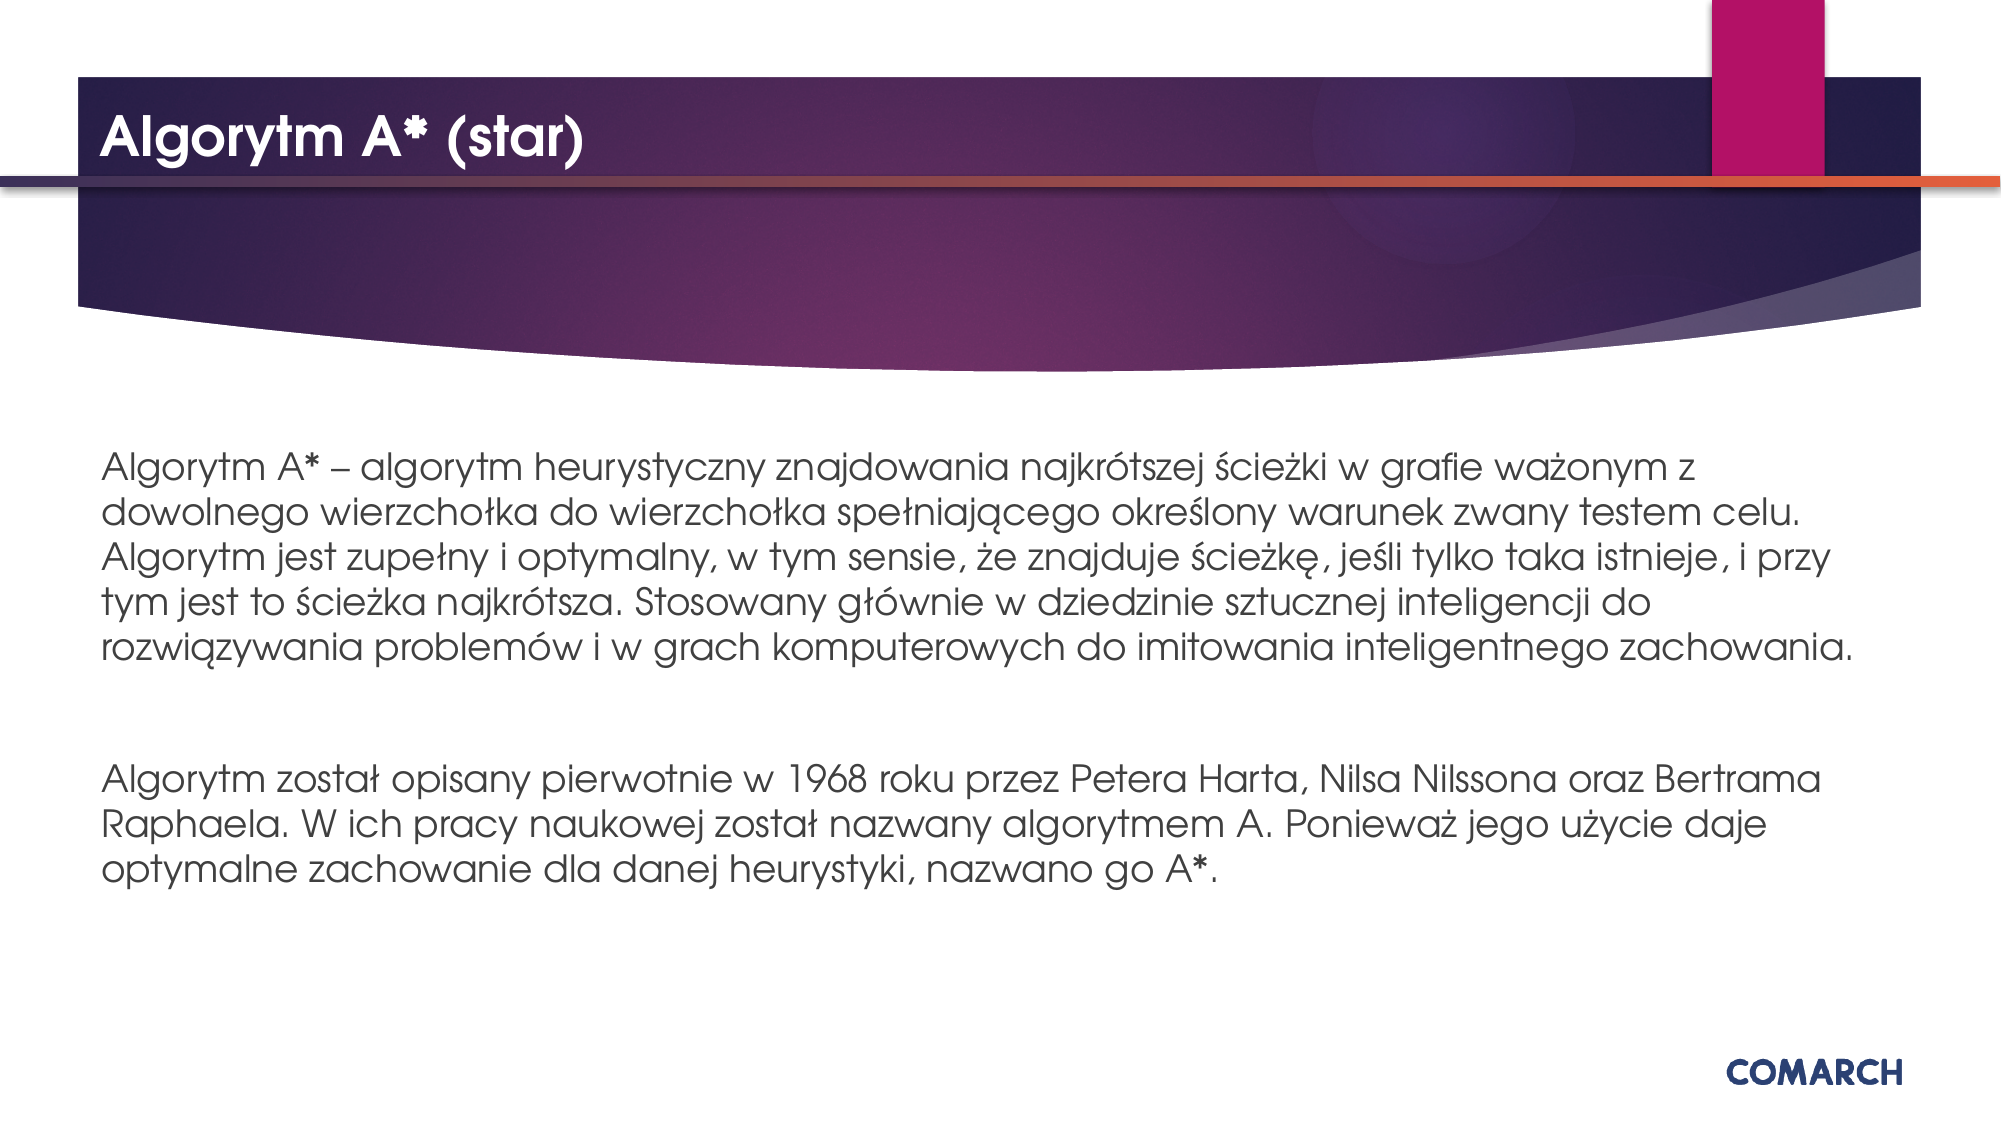

Algorytm A* (star)
Algorytm A* – algorytm heurystyczny znajdowania najkrótszej ścieżki w grafie ważonym z dowolnego wierzchołka do wierzchołka spełniającego określony warunek zwany testem celu. Algorytm jest zupełny i optymalny, w tym sensie, że znajduje ścieżkę, jeśli tylko taka istnieje, i przy tym jest to ścieżka najkrótsza. Stosowany głównie w dziedzinie sztucznej inteligencji do rozwiązywania problemów i w grach komputerowych do imitowania inteligentnego zachowania.

Algorytm został opisany pierwotnie w 1968 roku przez Petera Harta, Nilsa Nilssona oraz Bertrama Raphaela. W ich pracy naukowej został nazwany algorytmem A. Ponieważ jego użycie daje optymalne zachowanie dla danej heurystyki, nazwano go A*.